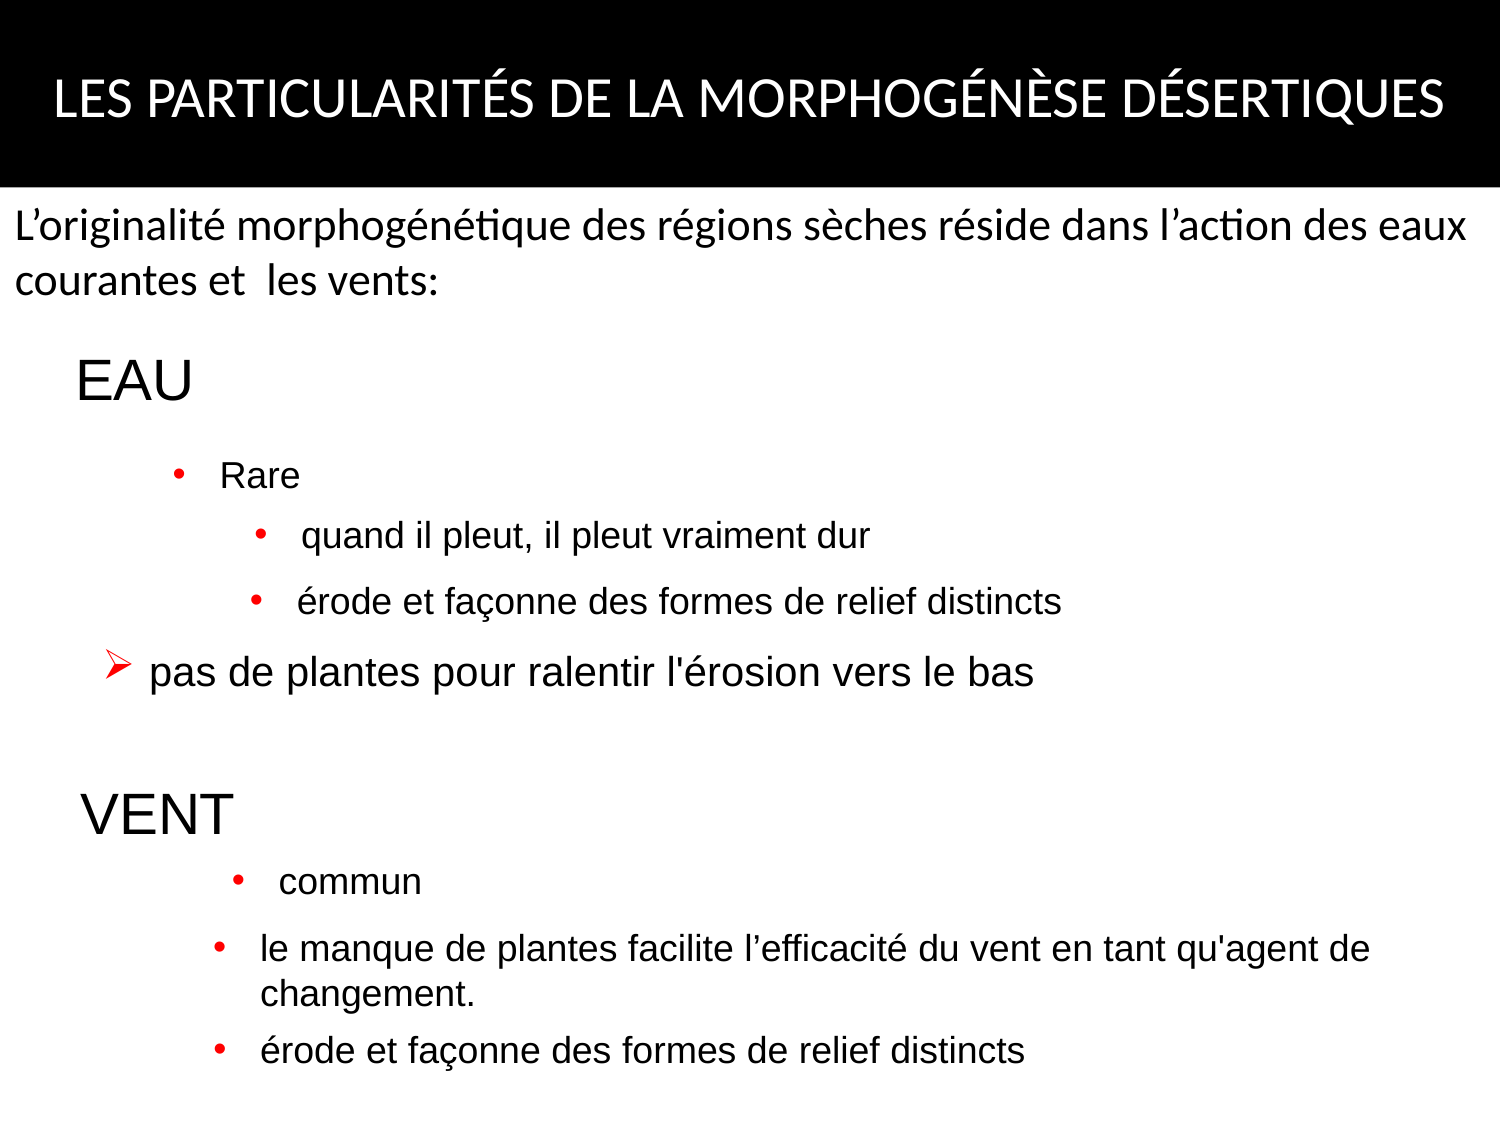

# LES PARTICULARITÉS DE LA MORPHOGÉNÈSE DÉSERTIQUES
L’originalité morphogénétique des régions sèches réside dans l’action des eaux courantes et  les vents:
EAU
Rare
quand il pleut, il pleut vraiment dur
érode et façonne des formes de relief distincts
pas de plantes pour ralentir l'érosion vers le bas
VENT
commun
le manque de plantes facilite l’efficacité du vent en tant qu'agent de changement.
érode et façonne des formes de relief distincts